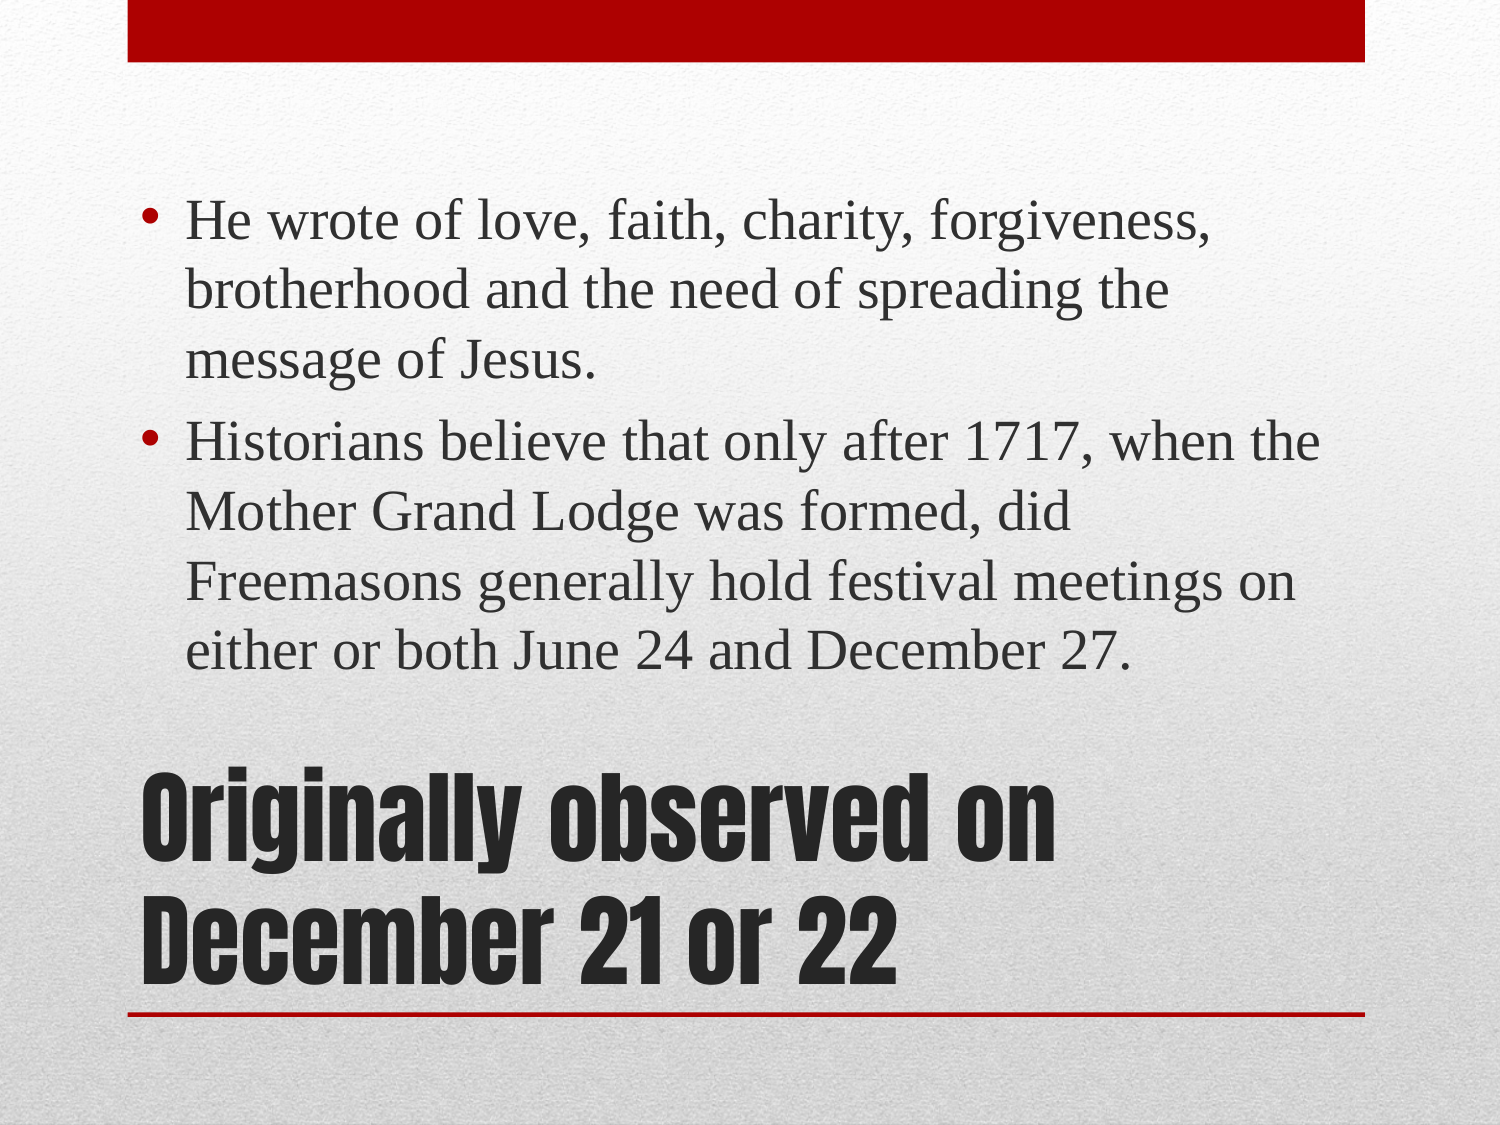

He wrote of love, faith, charity, forgiveness, brotherhood and the need of spreading the message of Jesus.
Historians believe that only after 1717, when the Mother Grand Lodge was formed, did Freemasons generally hold festival meetings on either or both June 24 and December 27.
# Originally observed on December 21 or 22